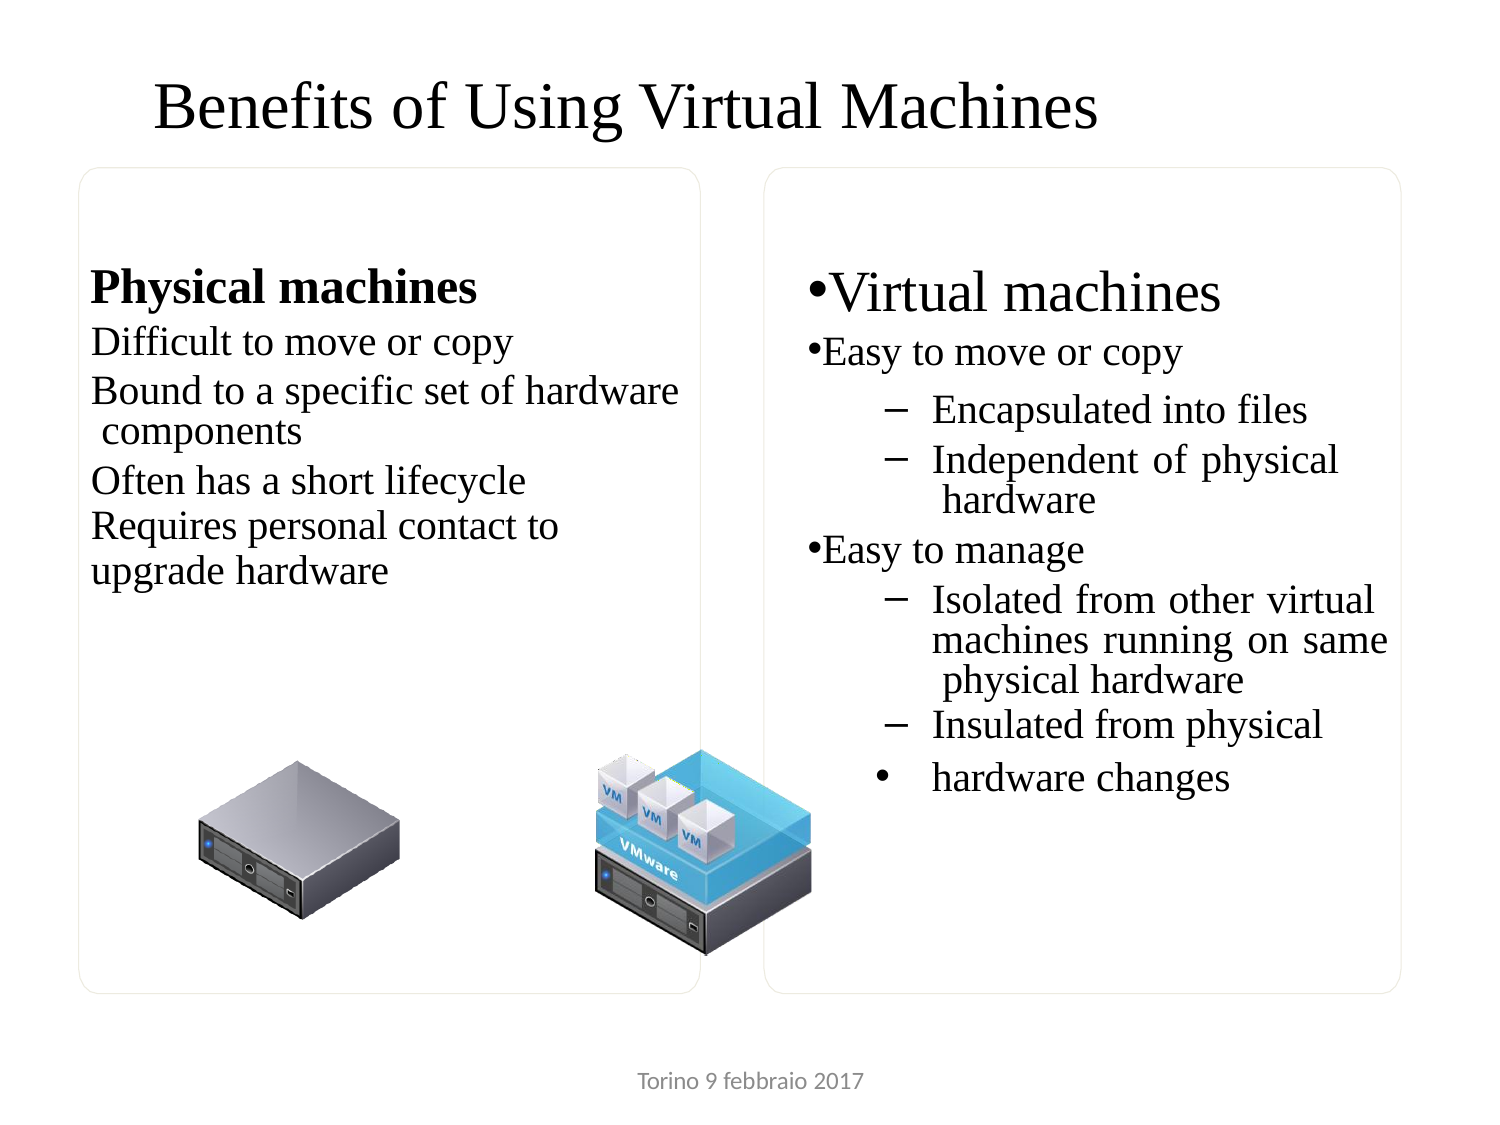

# Benefits of Using Virtual Machines

Physical machines
Difficult to move or copy
Bound to a specific set of hardware  components
Often has a short lifecycle  Requires personal contact to  upgrade hardware
Virtual machines
Easy to move or copy
Encapsulated into files
Independent of physical  hardware
Easy to manage
Isolated from other virtual  machines running on same  physical hardware
Insulated from physical
hardware changes

Torino 9 febbraio 2017